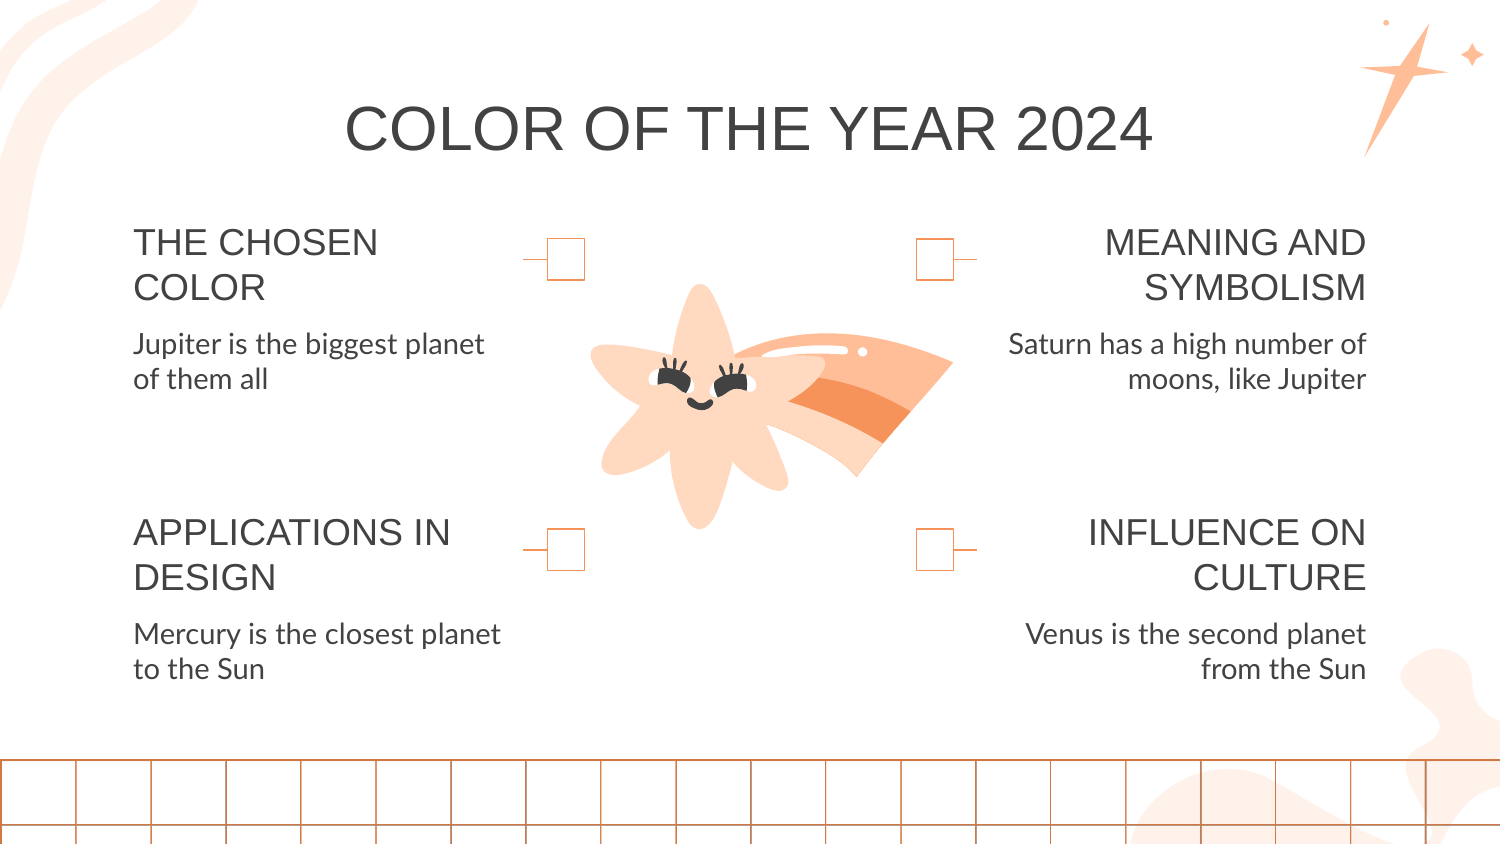

# COLOR OF THE YEAR 2024
THE CHOSEN COLOR
MEANING AND SYMBOLISM

Jupiter is the biggest planet of them all
Saturn has a high number of moons, like Jupiter
APPLICATIONS IN DESIGN
INFLUENCE ON CULTURE

Mercury is the closest planet to the Sun
Venus is the second planet from the Sun